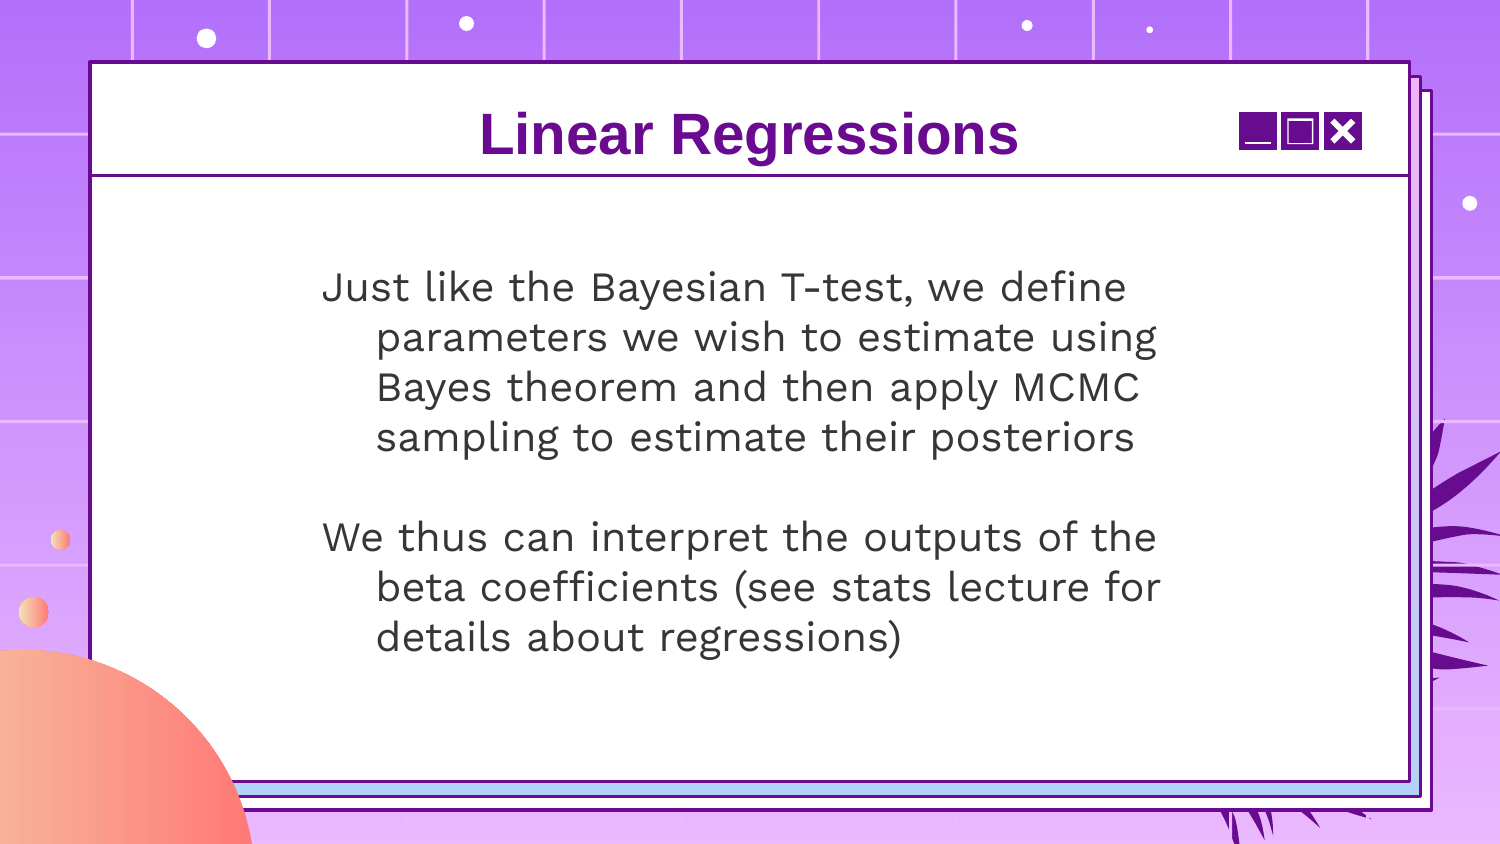

# Linear Regressions
Just like the Bayesian T-test, we define parameters we wish to estimate using Bayes theorem and then apply MCMC sampling to estimate their posteriors

We thus can interpret the outputs of the beta coefficients (see stats lecture for details about regressions)